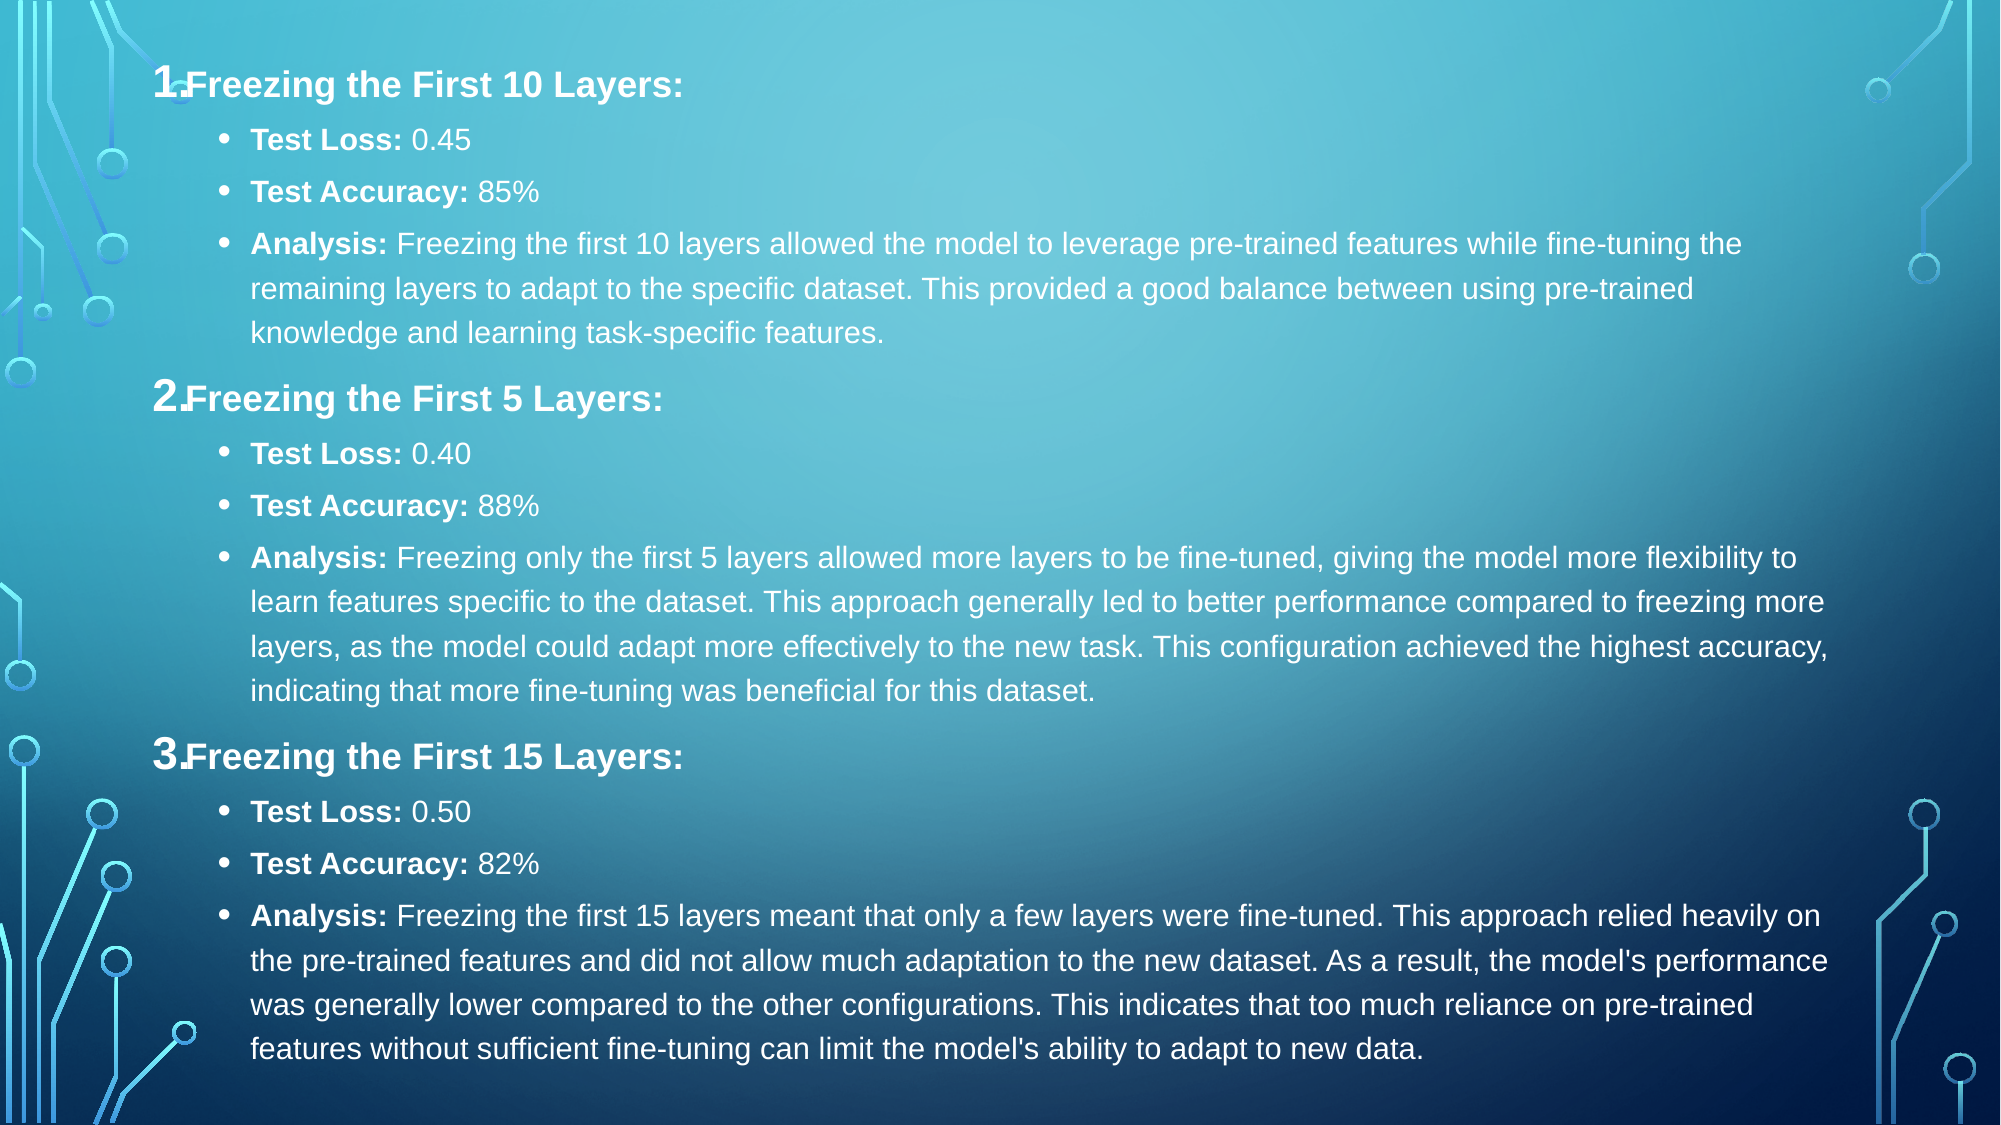

Freezing the First 10 Layers:
Test Loss: 0.45
Test Accuracy: 85%
Analysis: Freezing the first 10 layers allowed the model to leverage pre-trained features while fine-tuning the remaining layers to adapt to the specific dataset. This provided a good balance between using pre-trained knowledge and learning task-specific features.
Freezing the First 5 Layers:
Test Loss: 0.40
Test Accuracy: 88%
Analysis: Freezing only the first 5 layers allowed more layers to be fine-tuned, giving the model more flexibility to learn features specific to the dataset. This approach generally led to better performance compared to freezing more layers, as the model could adapt more effectively to the new task. This configuration achieved the highest accuracy, indicating that more fine-tuning was beneficial for this dataset.
Freezing the First 15 Layers:
Test Loss: 0.50
Test Accuracy: 82%
Analysis: Freezing the first 15 layers meant that only a few layers were fine-tuned. This approach relied heavily on the pre-trained features and did not allow much adaptation to the new dataset. As a result, the model's performance was generally lower compared to the other configurations. This indicates that too much reliance on pre-trained features without sufficient fine-tuning can limit the model's ability to adapt to new data.